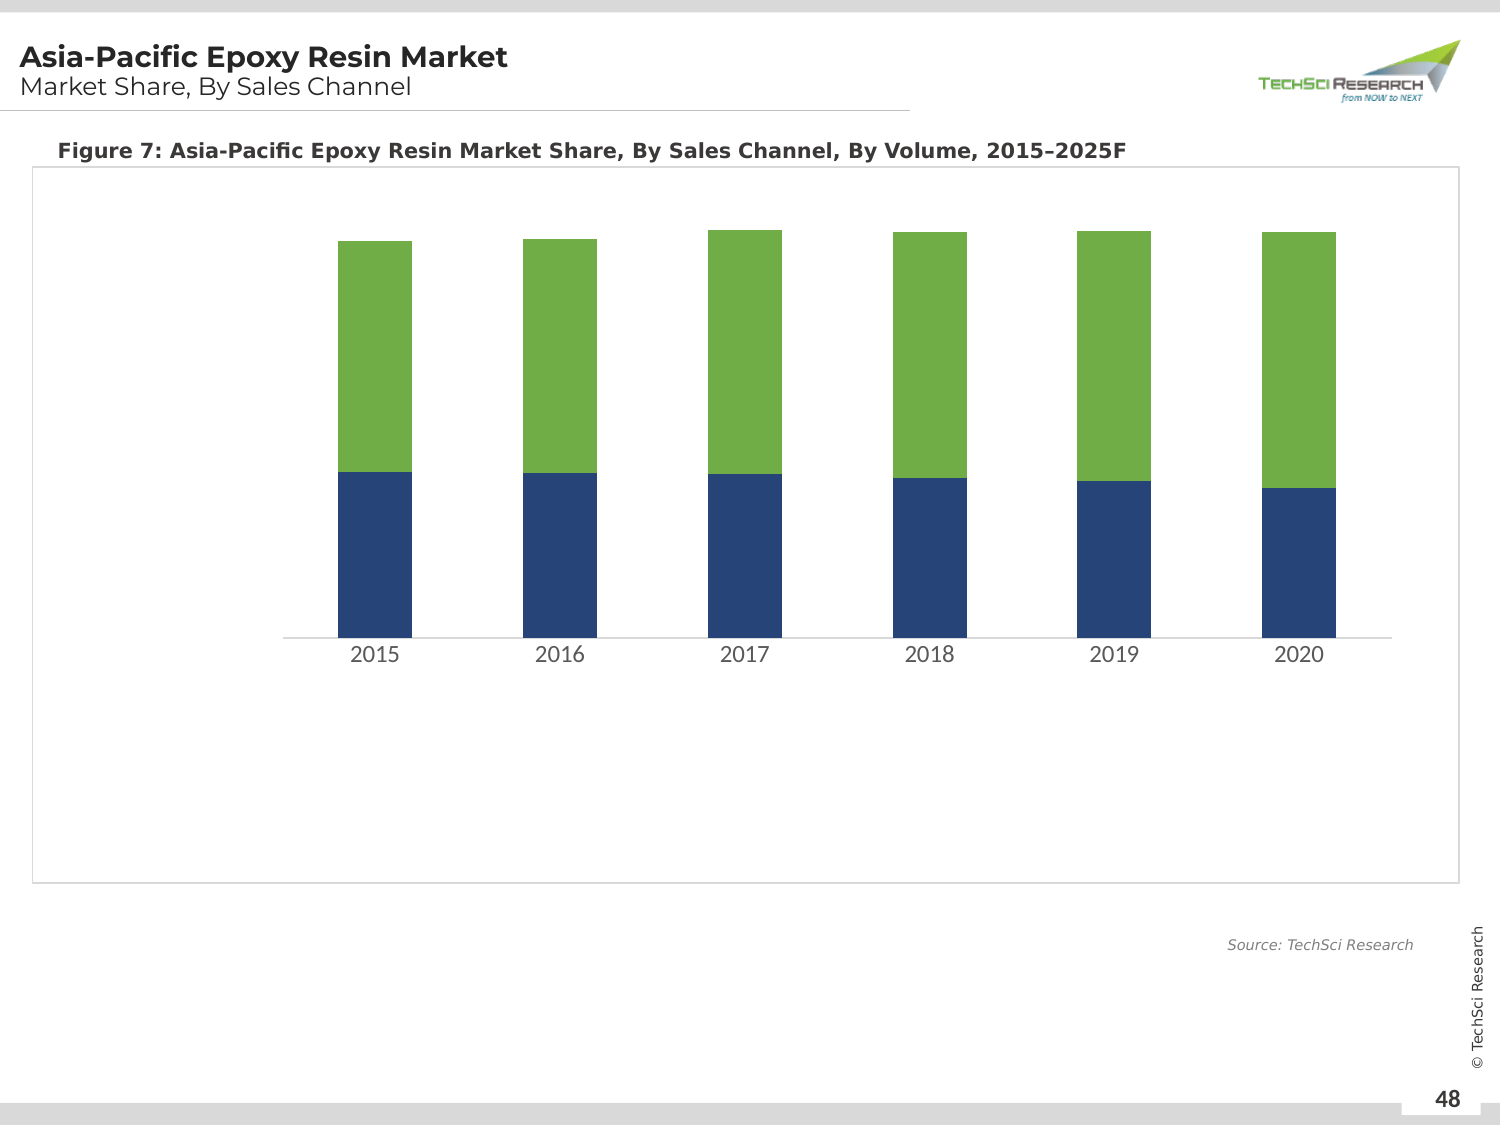

Asia-Pacific Epoxy Resin Market
Market Share, By Sales Channel
Figure 7: Asia-Pacific Epoxy Resin Market Share, By Sales Channel, By Volume, 2015–2025F

### Chart

| Category | Indirect | Direct Company Sale |
|---|---|---|
| 2015 | 0.42285460792998025 | 0.5883010896673001 |
| 2016 | 0.4208221843419632 | 0.5942515326592726 |
| 2017 | 0.41881041988427303 | 0.6195926401691074 |
| 2018 | 0.40731897918757376 | 0.6258222480474956 |
| 2019 | 0.40019013679401855 | 0.6373178456486593 |
| 2020 | 0.3835002775310036 | 0.6502378277797584 |
Source: TechSci Research